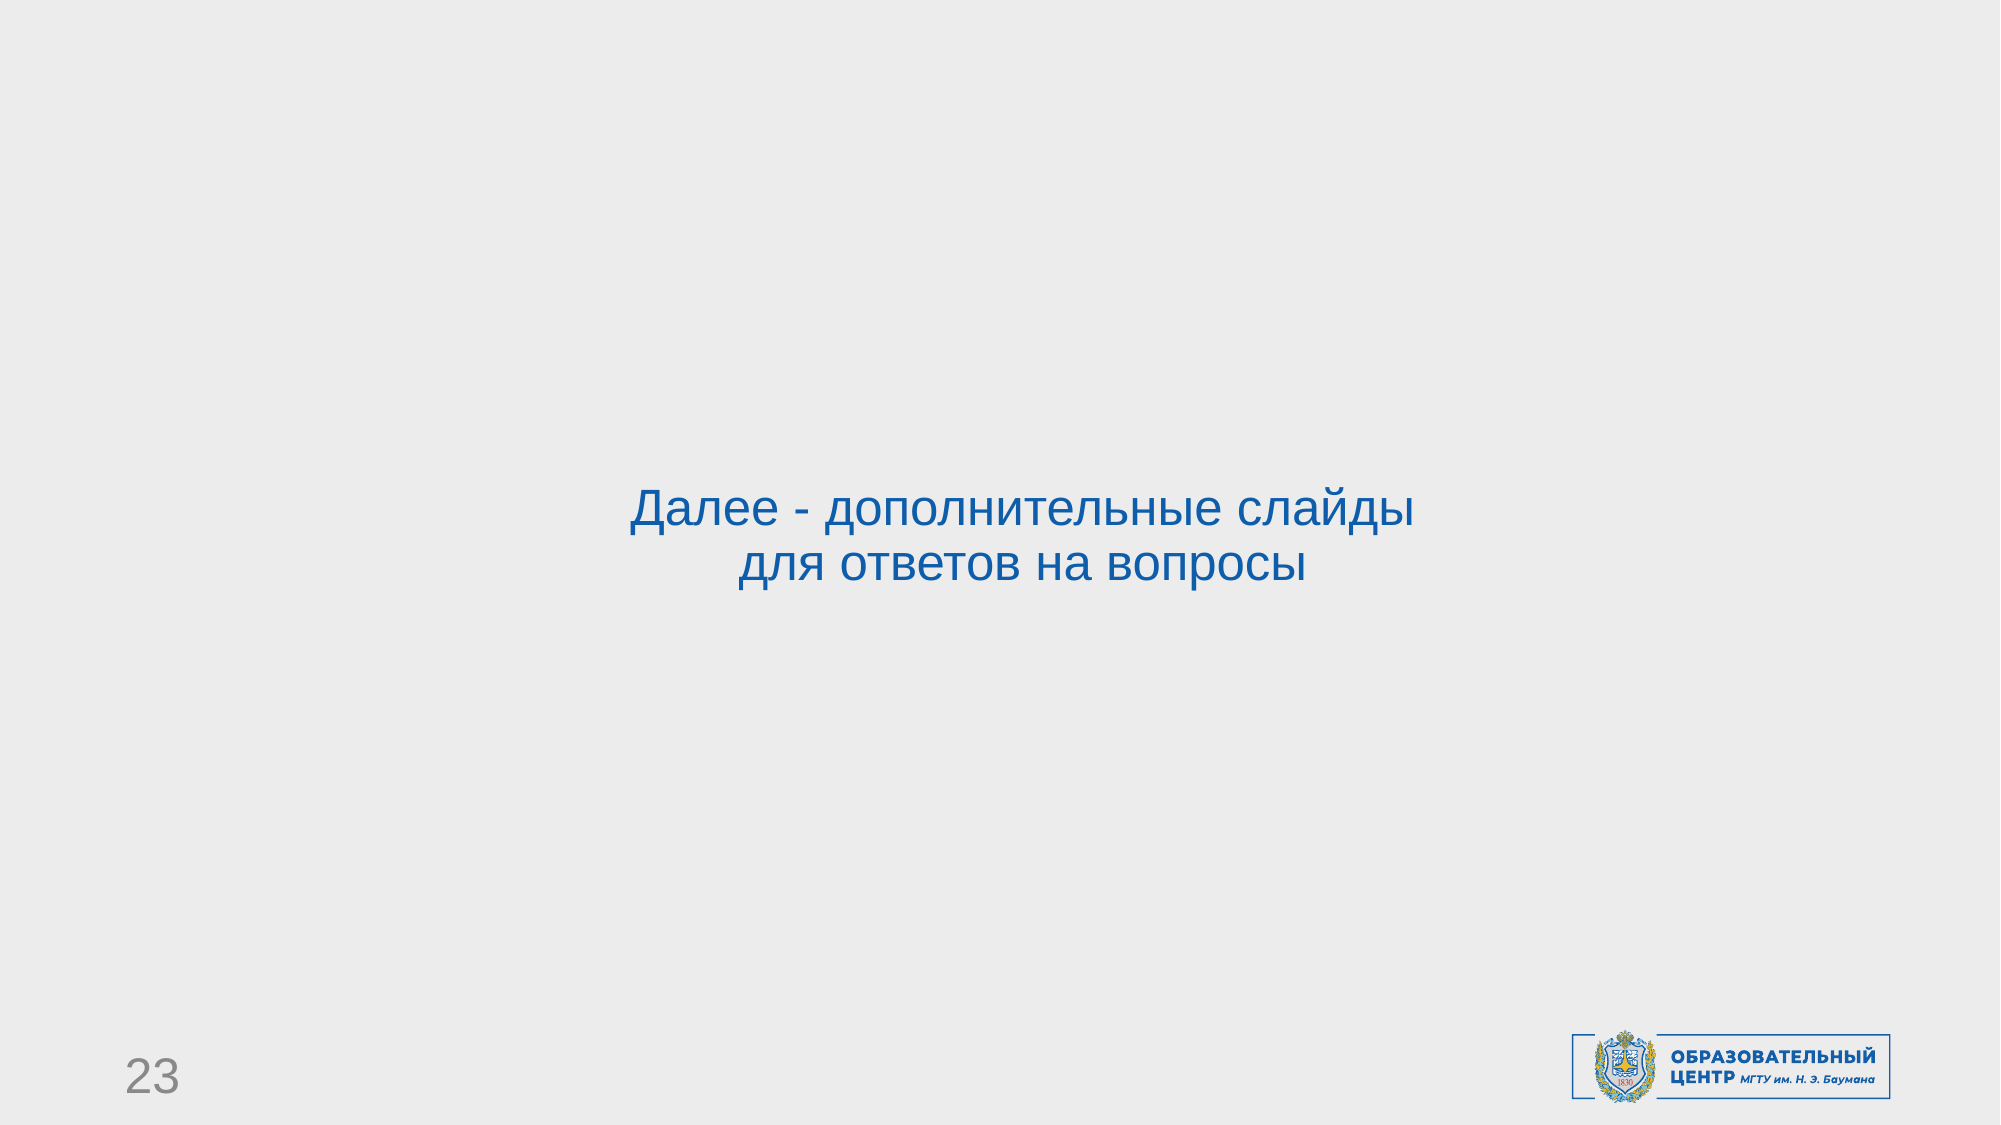

# Далее - дополнительные слайды для ответов на вопросы
23